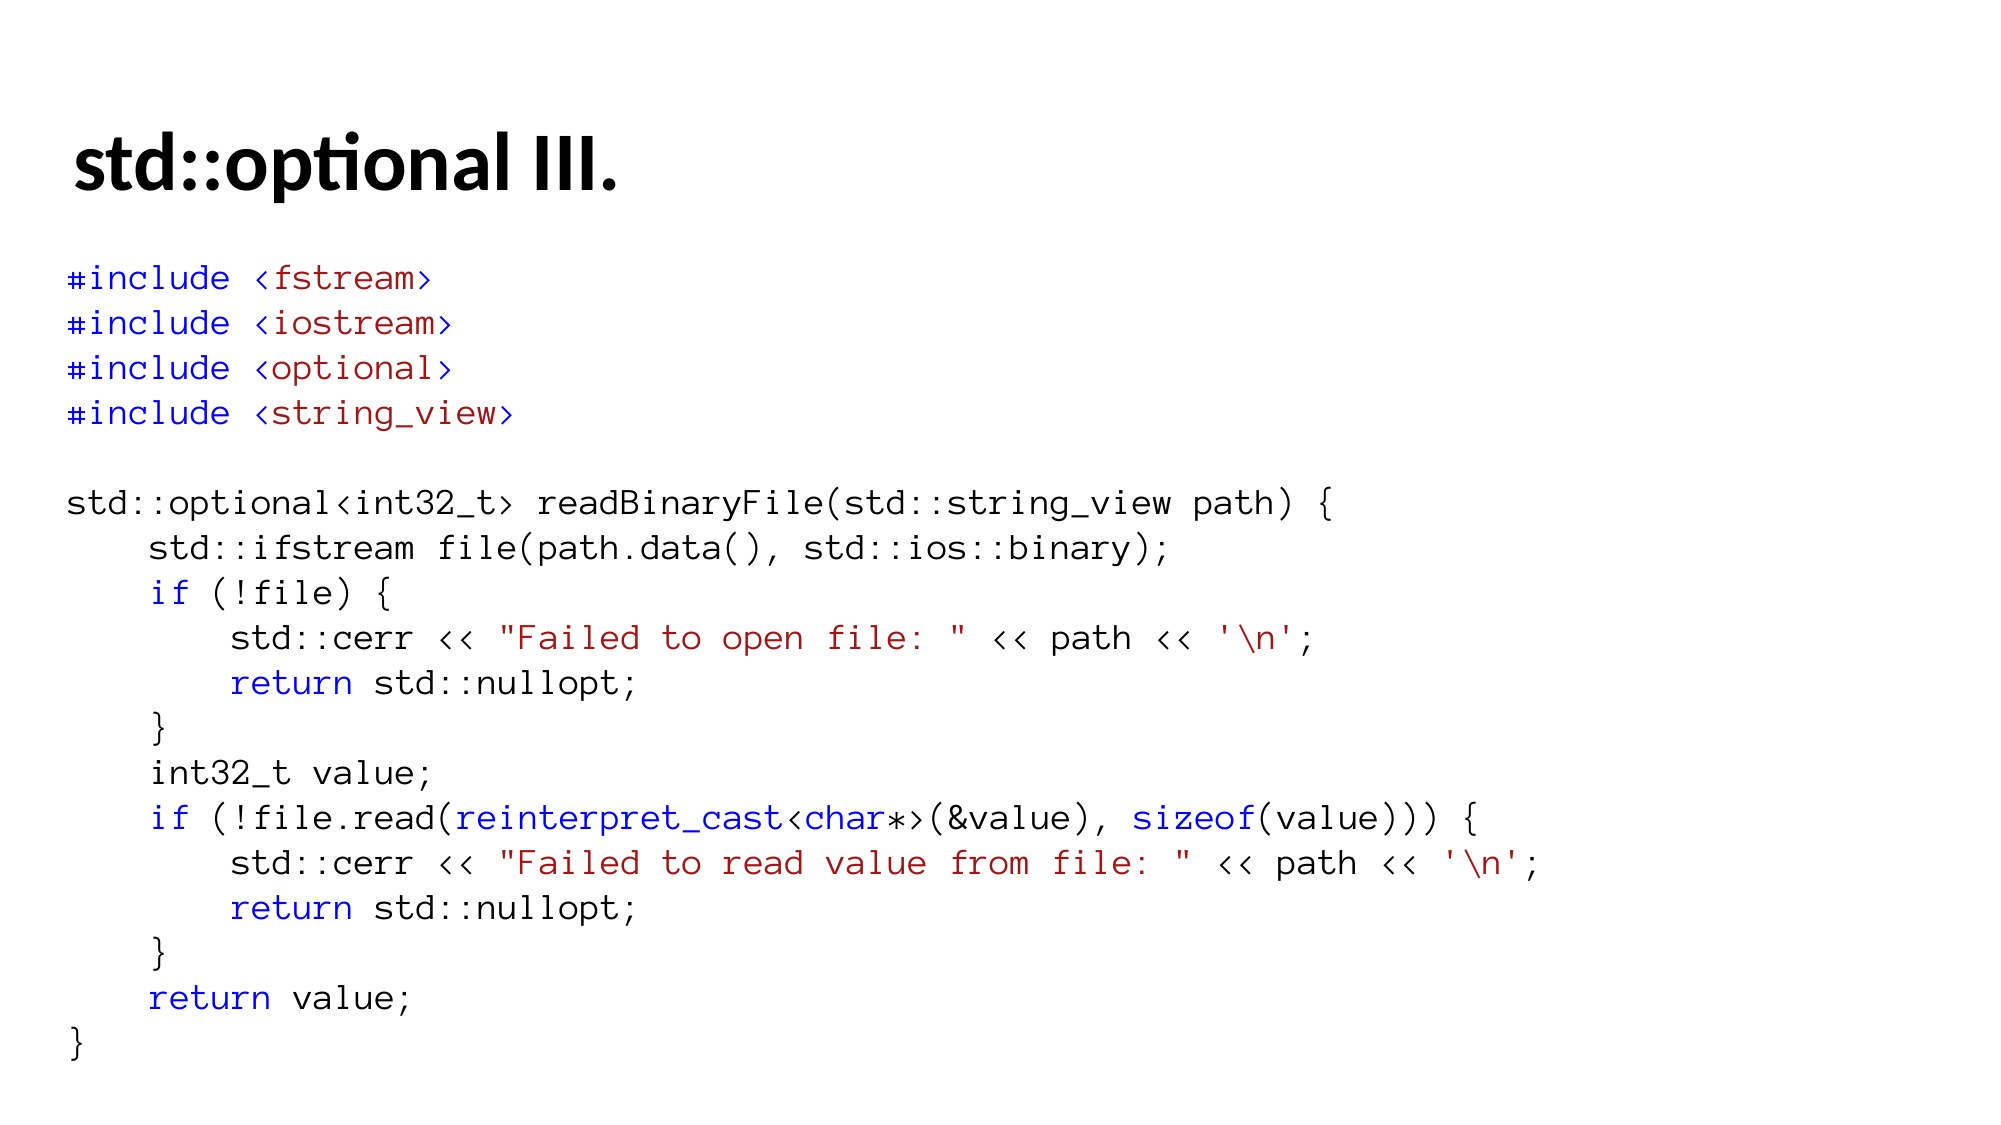

std::optional III.
#include <fstream>
#include <iostream>
#include <optional>
#include <string_view>

std::optional<int32_t> readBinaryFile(std::string_view path) {
    std::ifstream file(path.data(), std::ios::binary);
    if (!file) {
        std::cerr << "Failed to open file: " << path << '\n';
        return std::nullopt;
    }
    int32_t value;
    if (!file.read(reinterpret_cast<char*>(&value), sizeof(value))) {
        std::cerr << "Failed to read value from file: " << path << '\n';
        return std::nullopt;
    }
    return value;
}